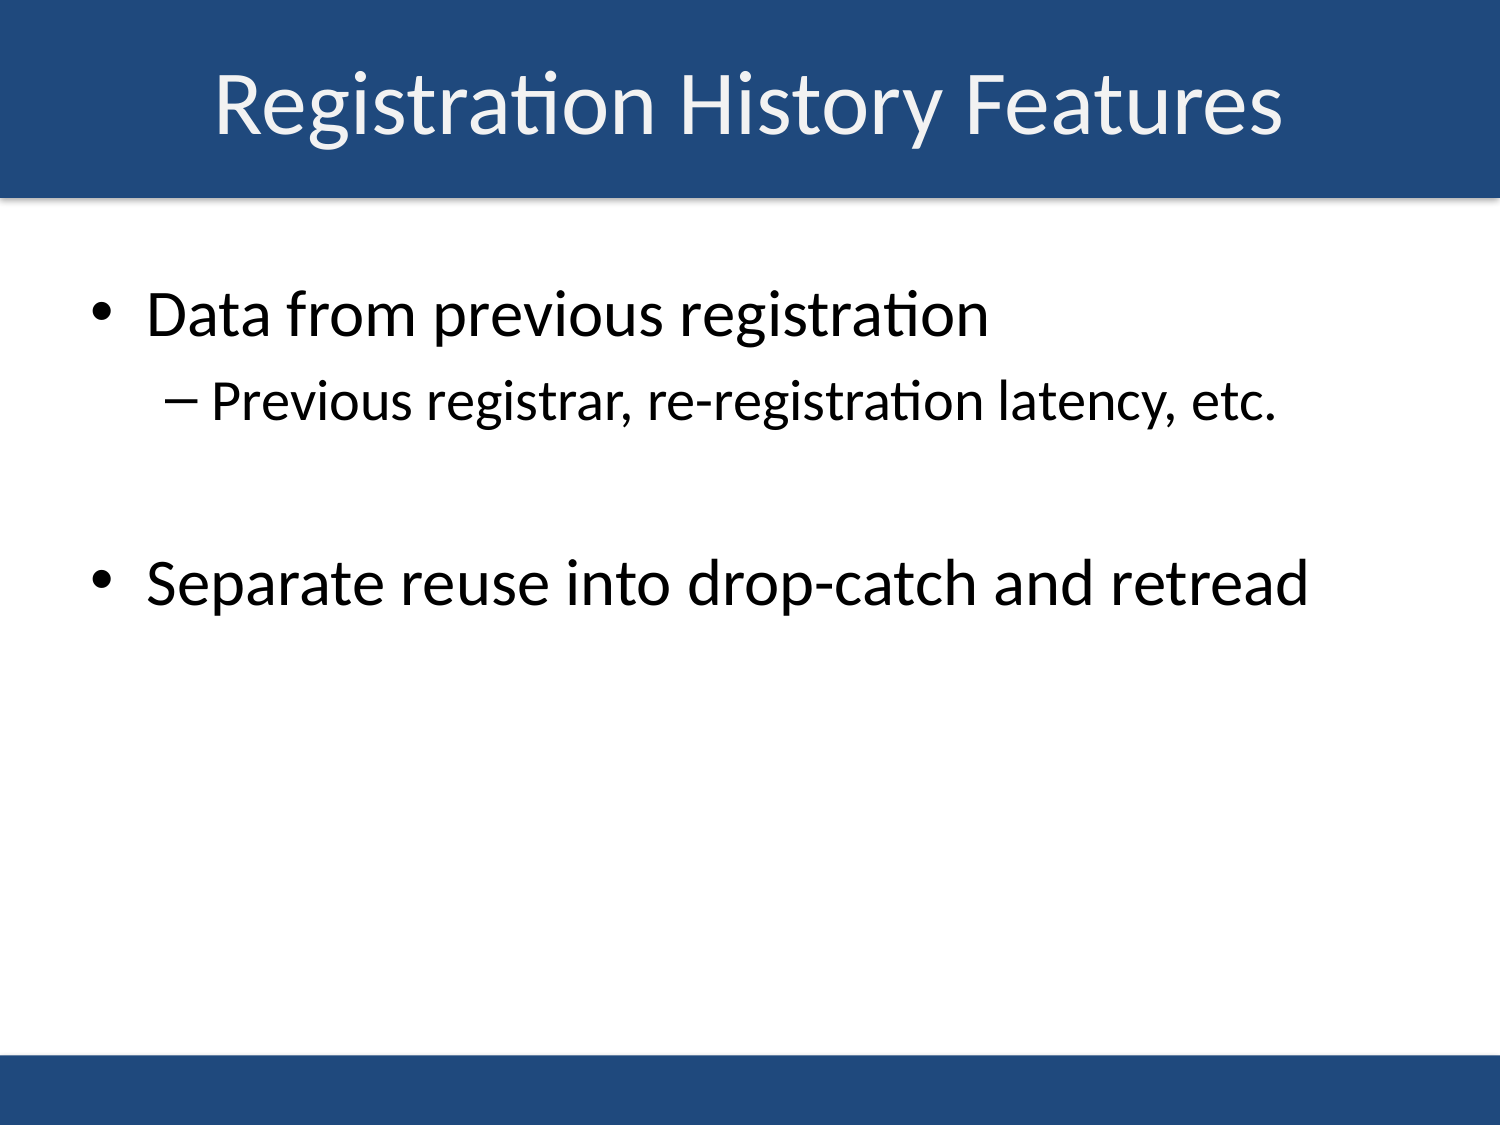

# Registration History Features
Data from previous registration
Previous registrar, re-registration latency, etc.

Separate reuse into drop-catch and retread